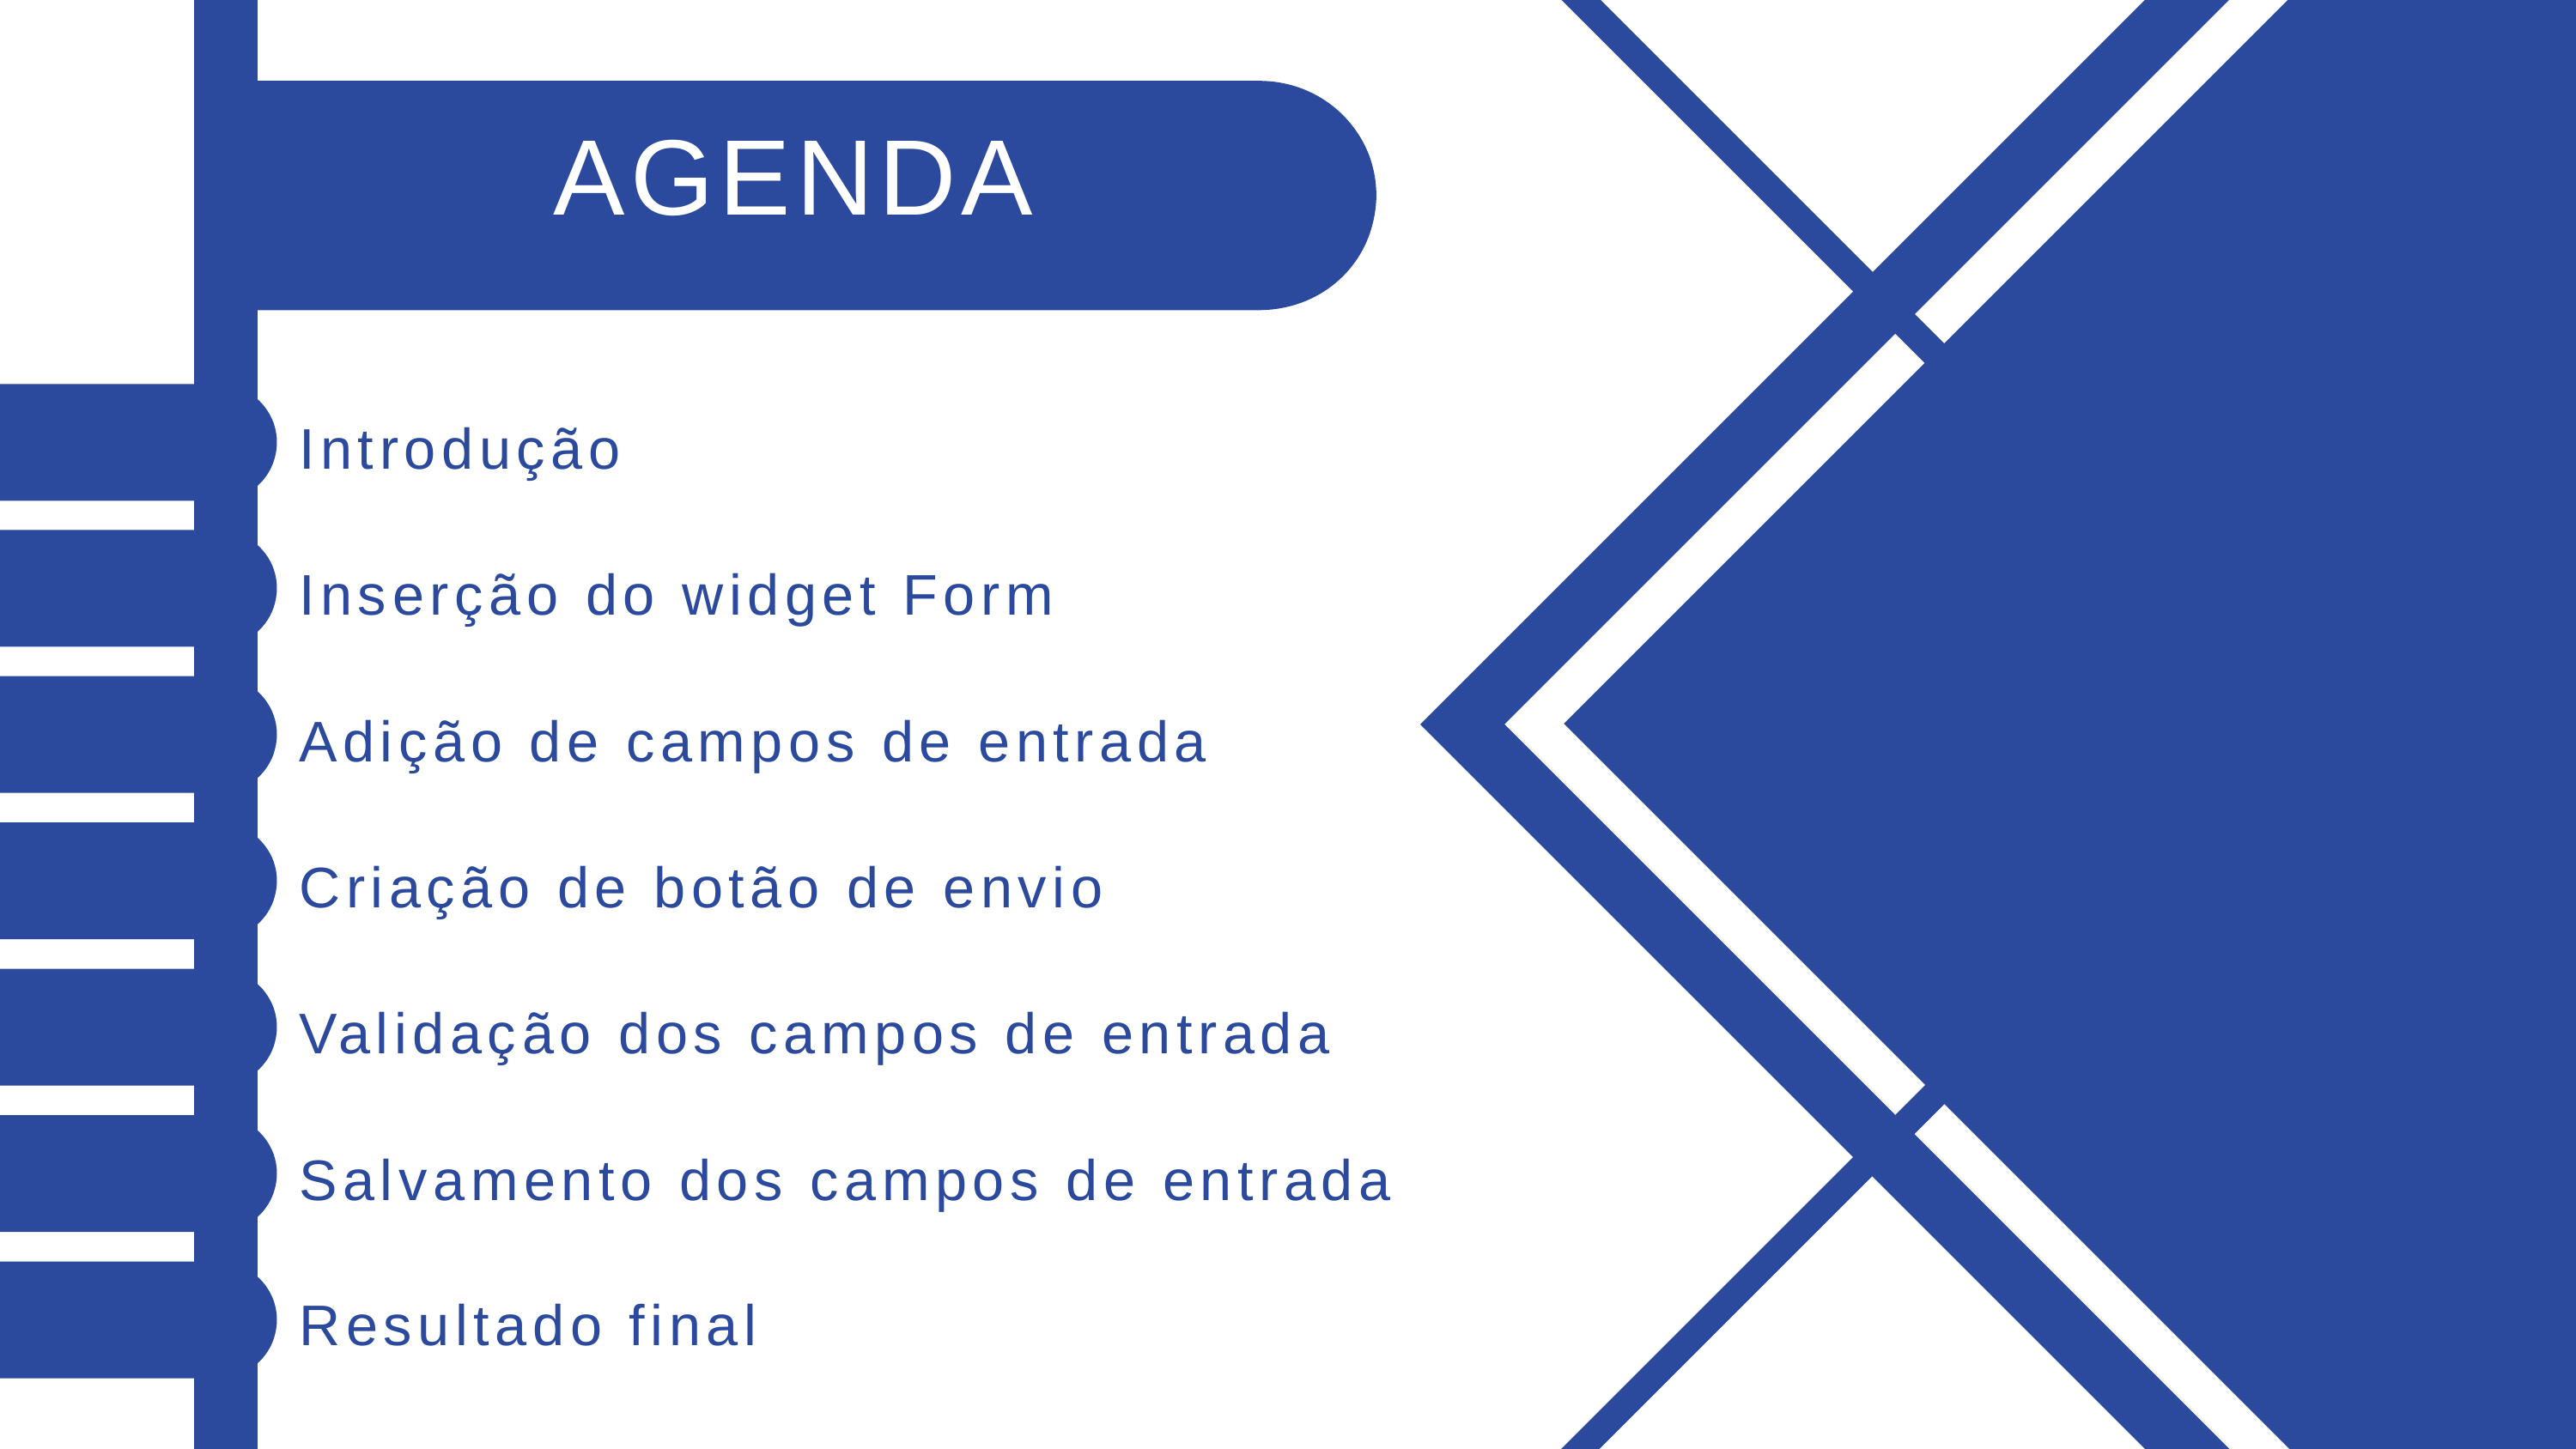

AGENDA

Introdução

Inserção do widget Form

Adição de campos de entrada

Criação de botão de envio

Validação dos campos de entrada

Salvamento dos campos de entrada

Resultado final